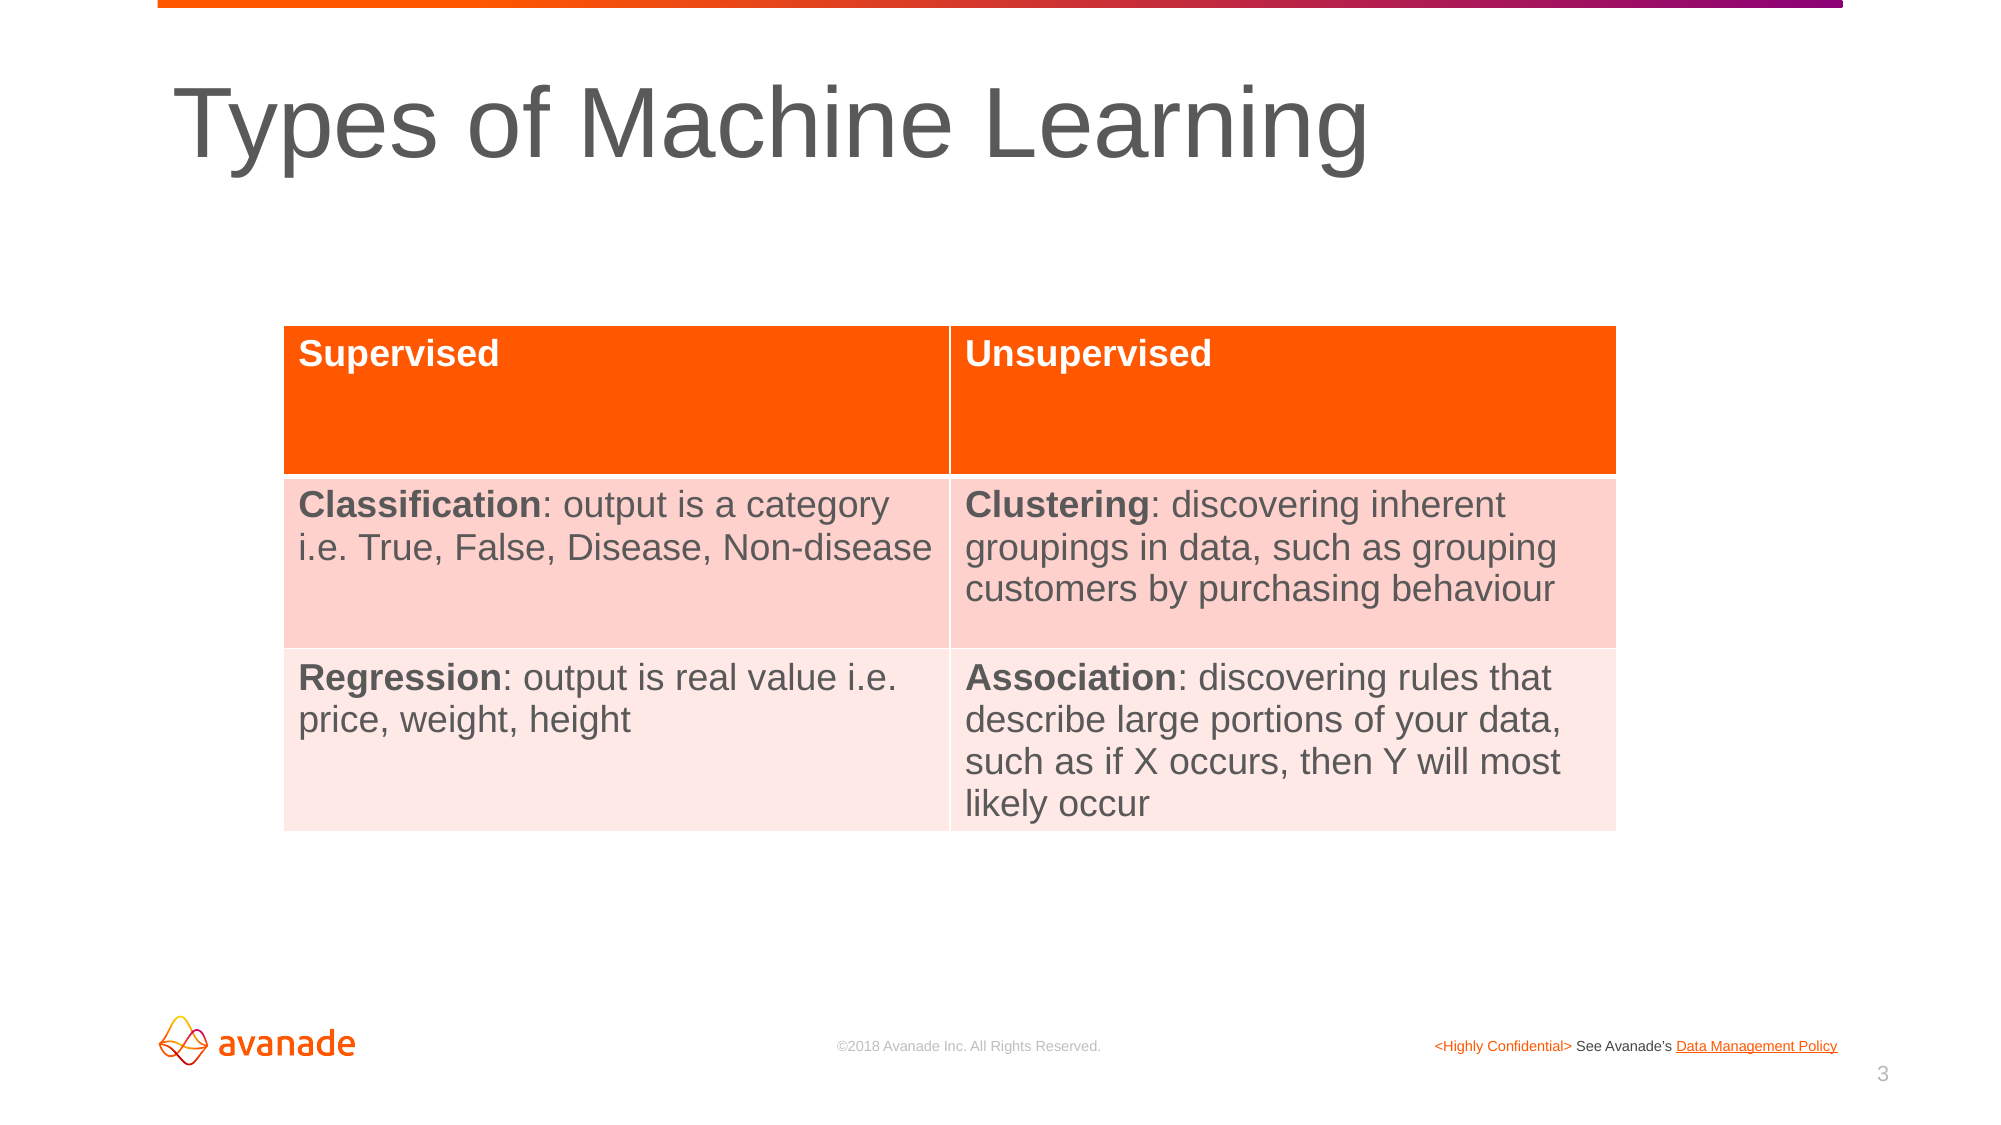

# Types of Machine Learning

| Supervised | Unsupervised |
| --- | --- |
| Classification: output is a category i.e. True, False, Disease, Non-disease | Clustering: discovering inherent groupings in data, such as grouping customers by purchasing behaviour |
| Regression: output is real value i.e. price, weight, height | Association: discovering rules that describe large portions of your data, such as if X occurs, then Y will most likely occur |
3